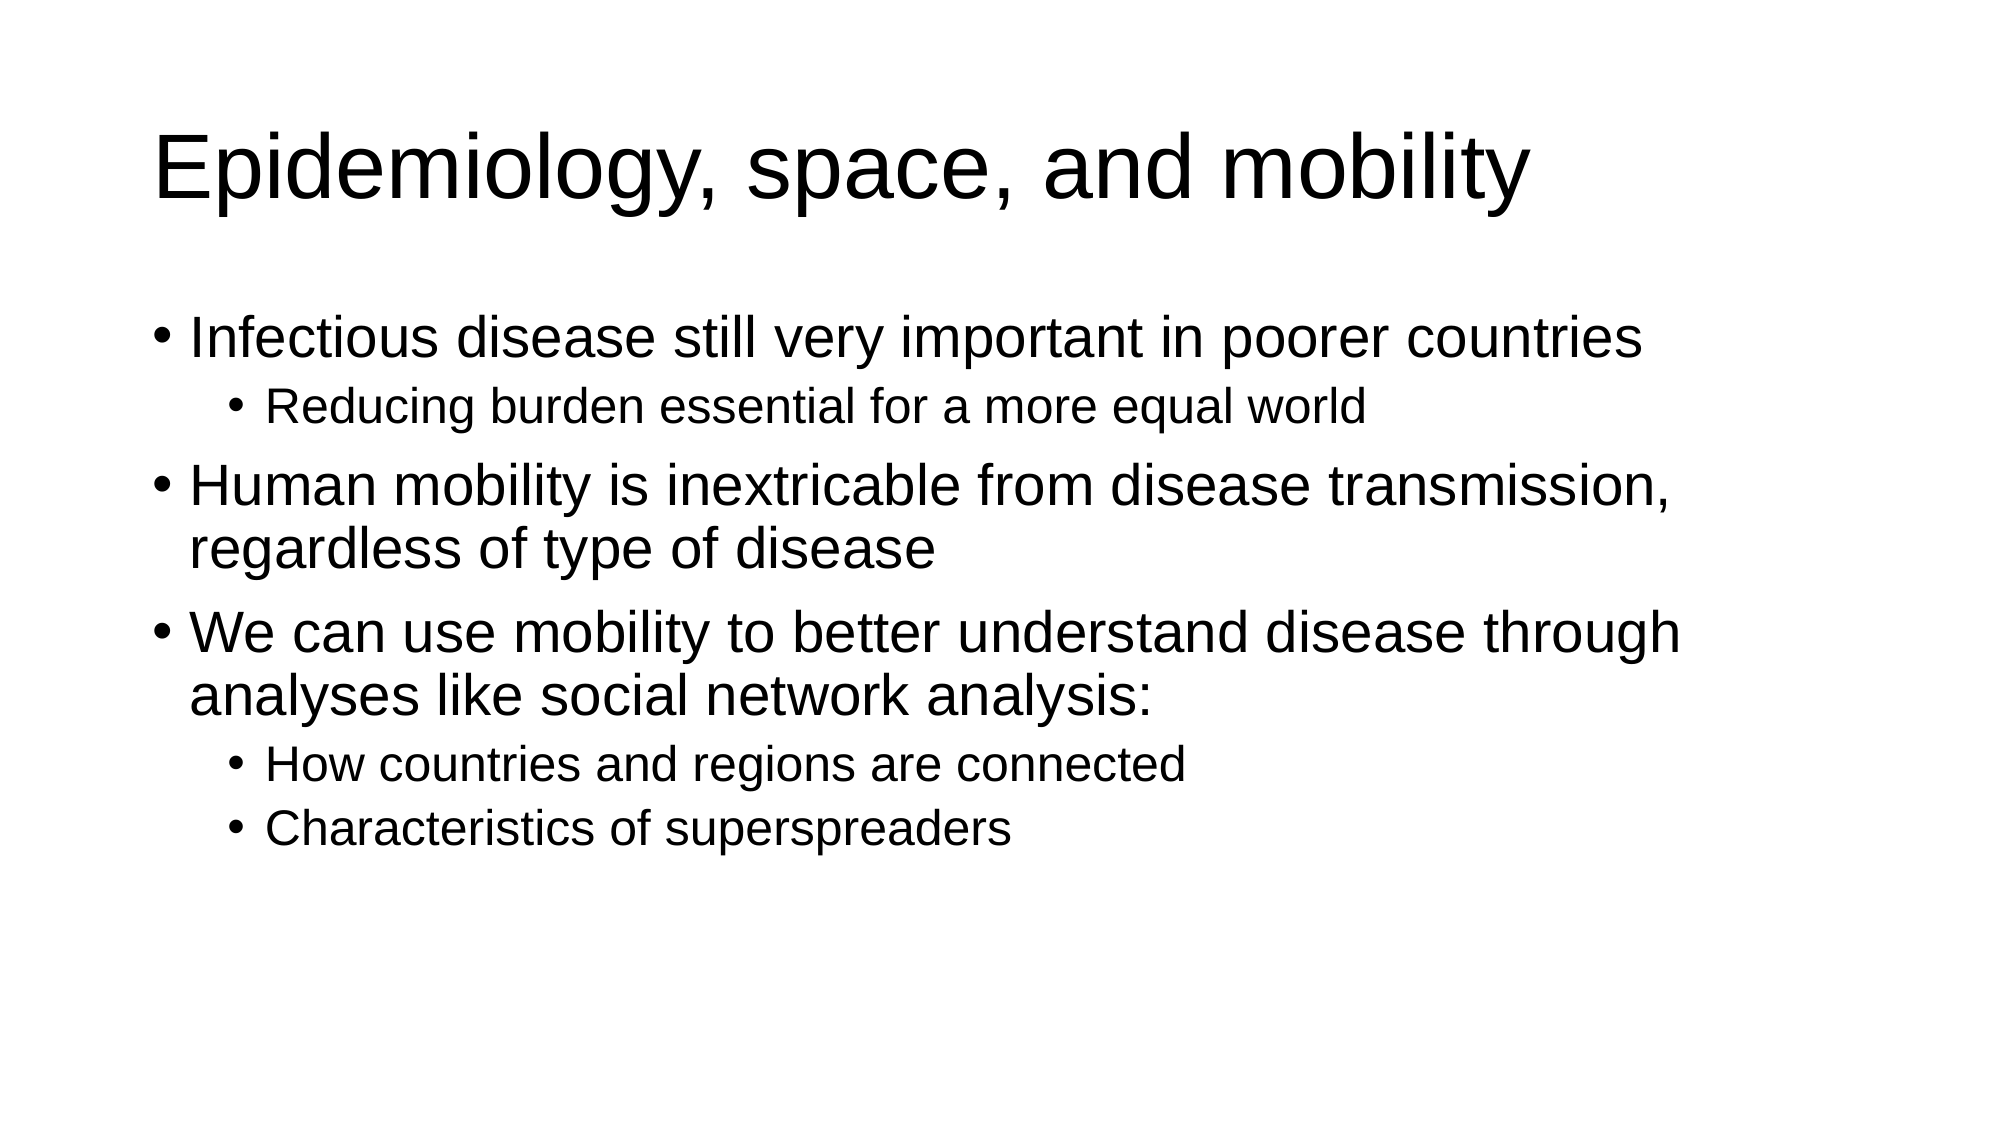

# Epidemiology, space, and mobility
Infectious disease still very important in poorer countries
Reducing burden essential for a more equal world
Human mobility is inextricable from disease transmission, regardless of type of disease
We can use mobility to better understand disease through analyses like social network analysis:
How countries and regions are connected
Characteristics of superspreaders